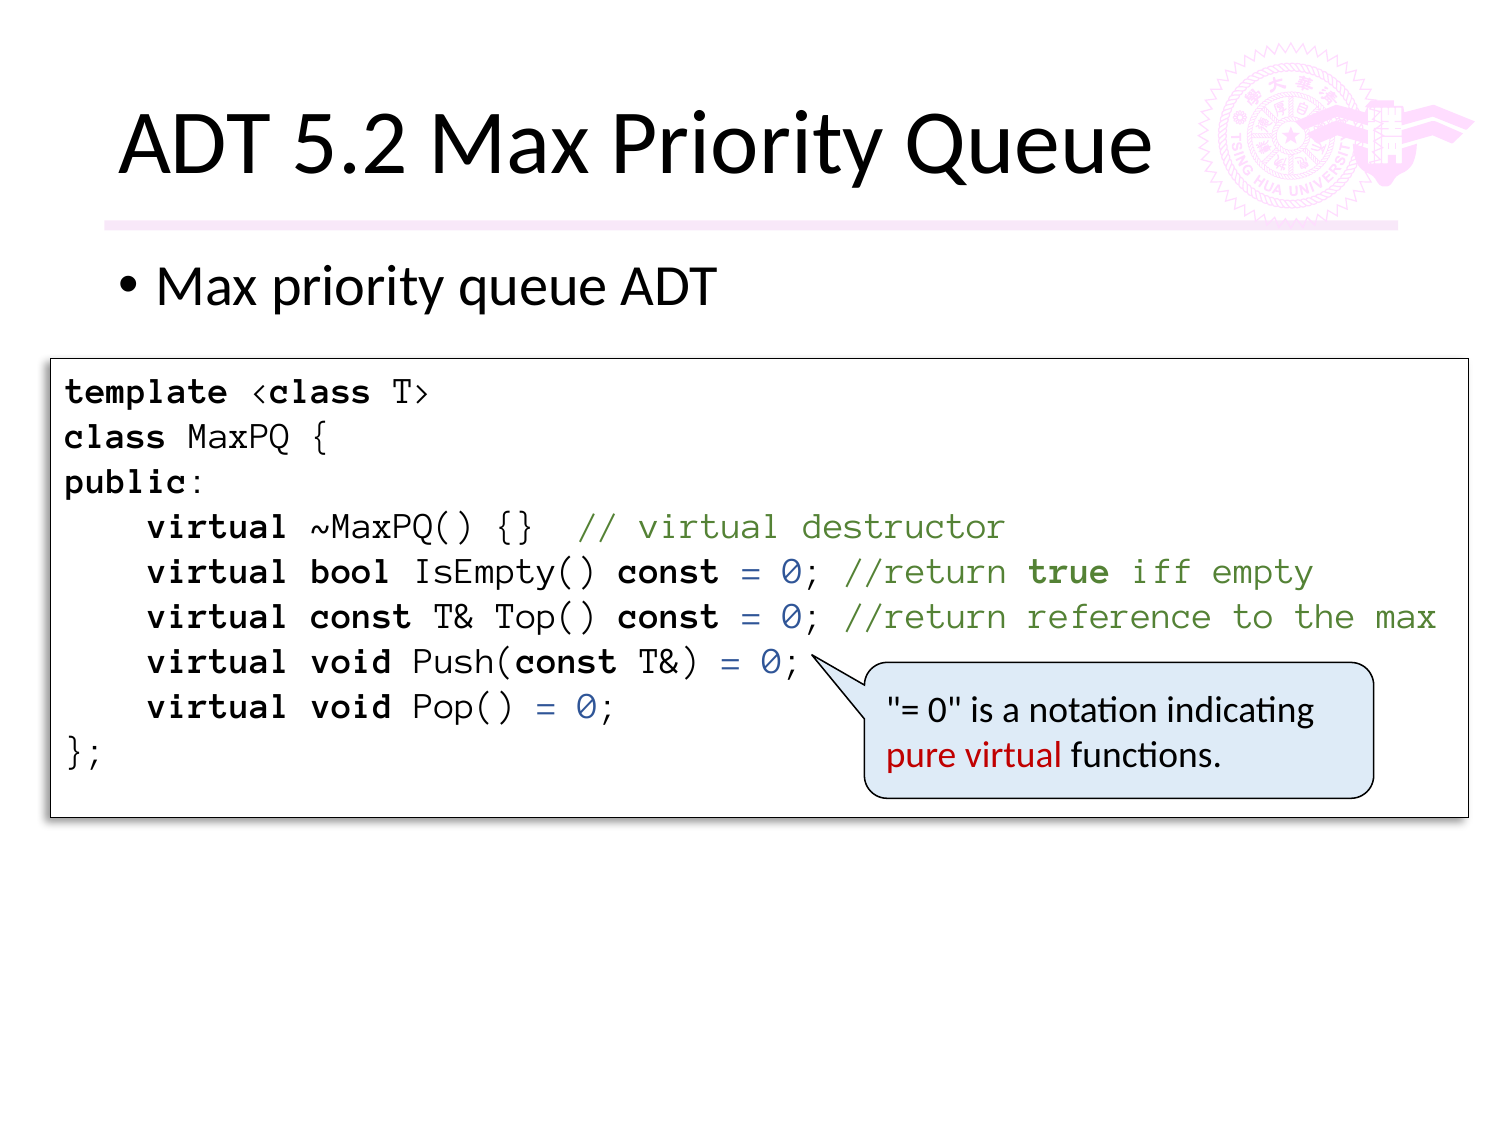

# ADT 5.2 Max Priority Queue
Max priority queue ADT

template <class T>
class MaxPQ {
public:
    virtual ~MaxPQ() {}  // virtual destructor
    virtual bool IsEmpty() const = 0; //return true iff empty
    virtual const T& Top() const = 0; //return reference to the max
    virtual void Push(const T&) = 0;
    virtual void Pop() = 0;
};

"= 0" is a notation indicating pure virtual functions.
143